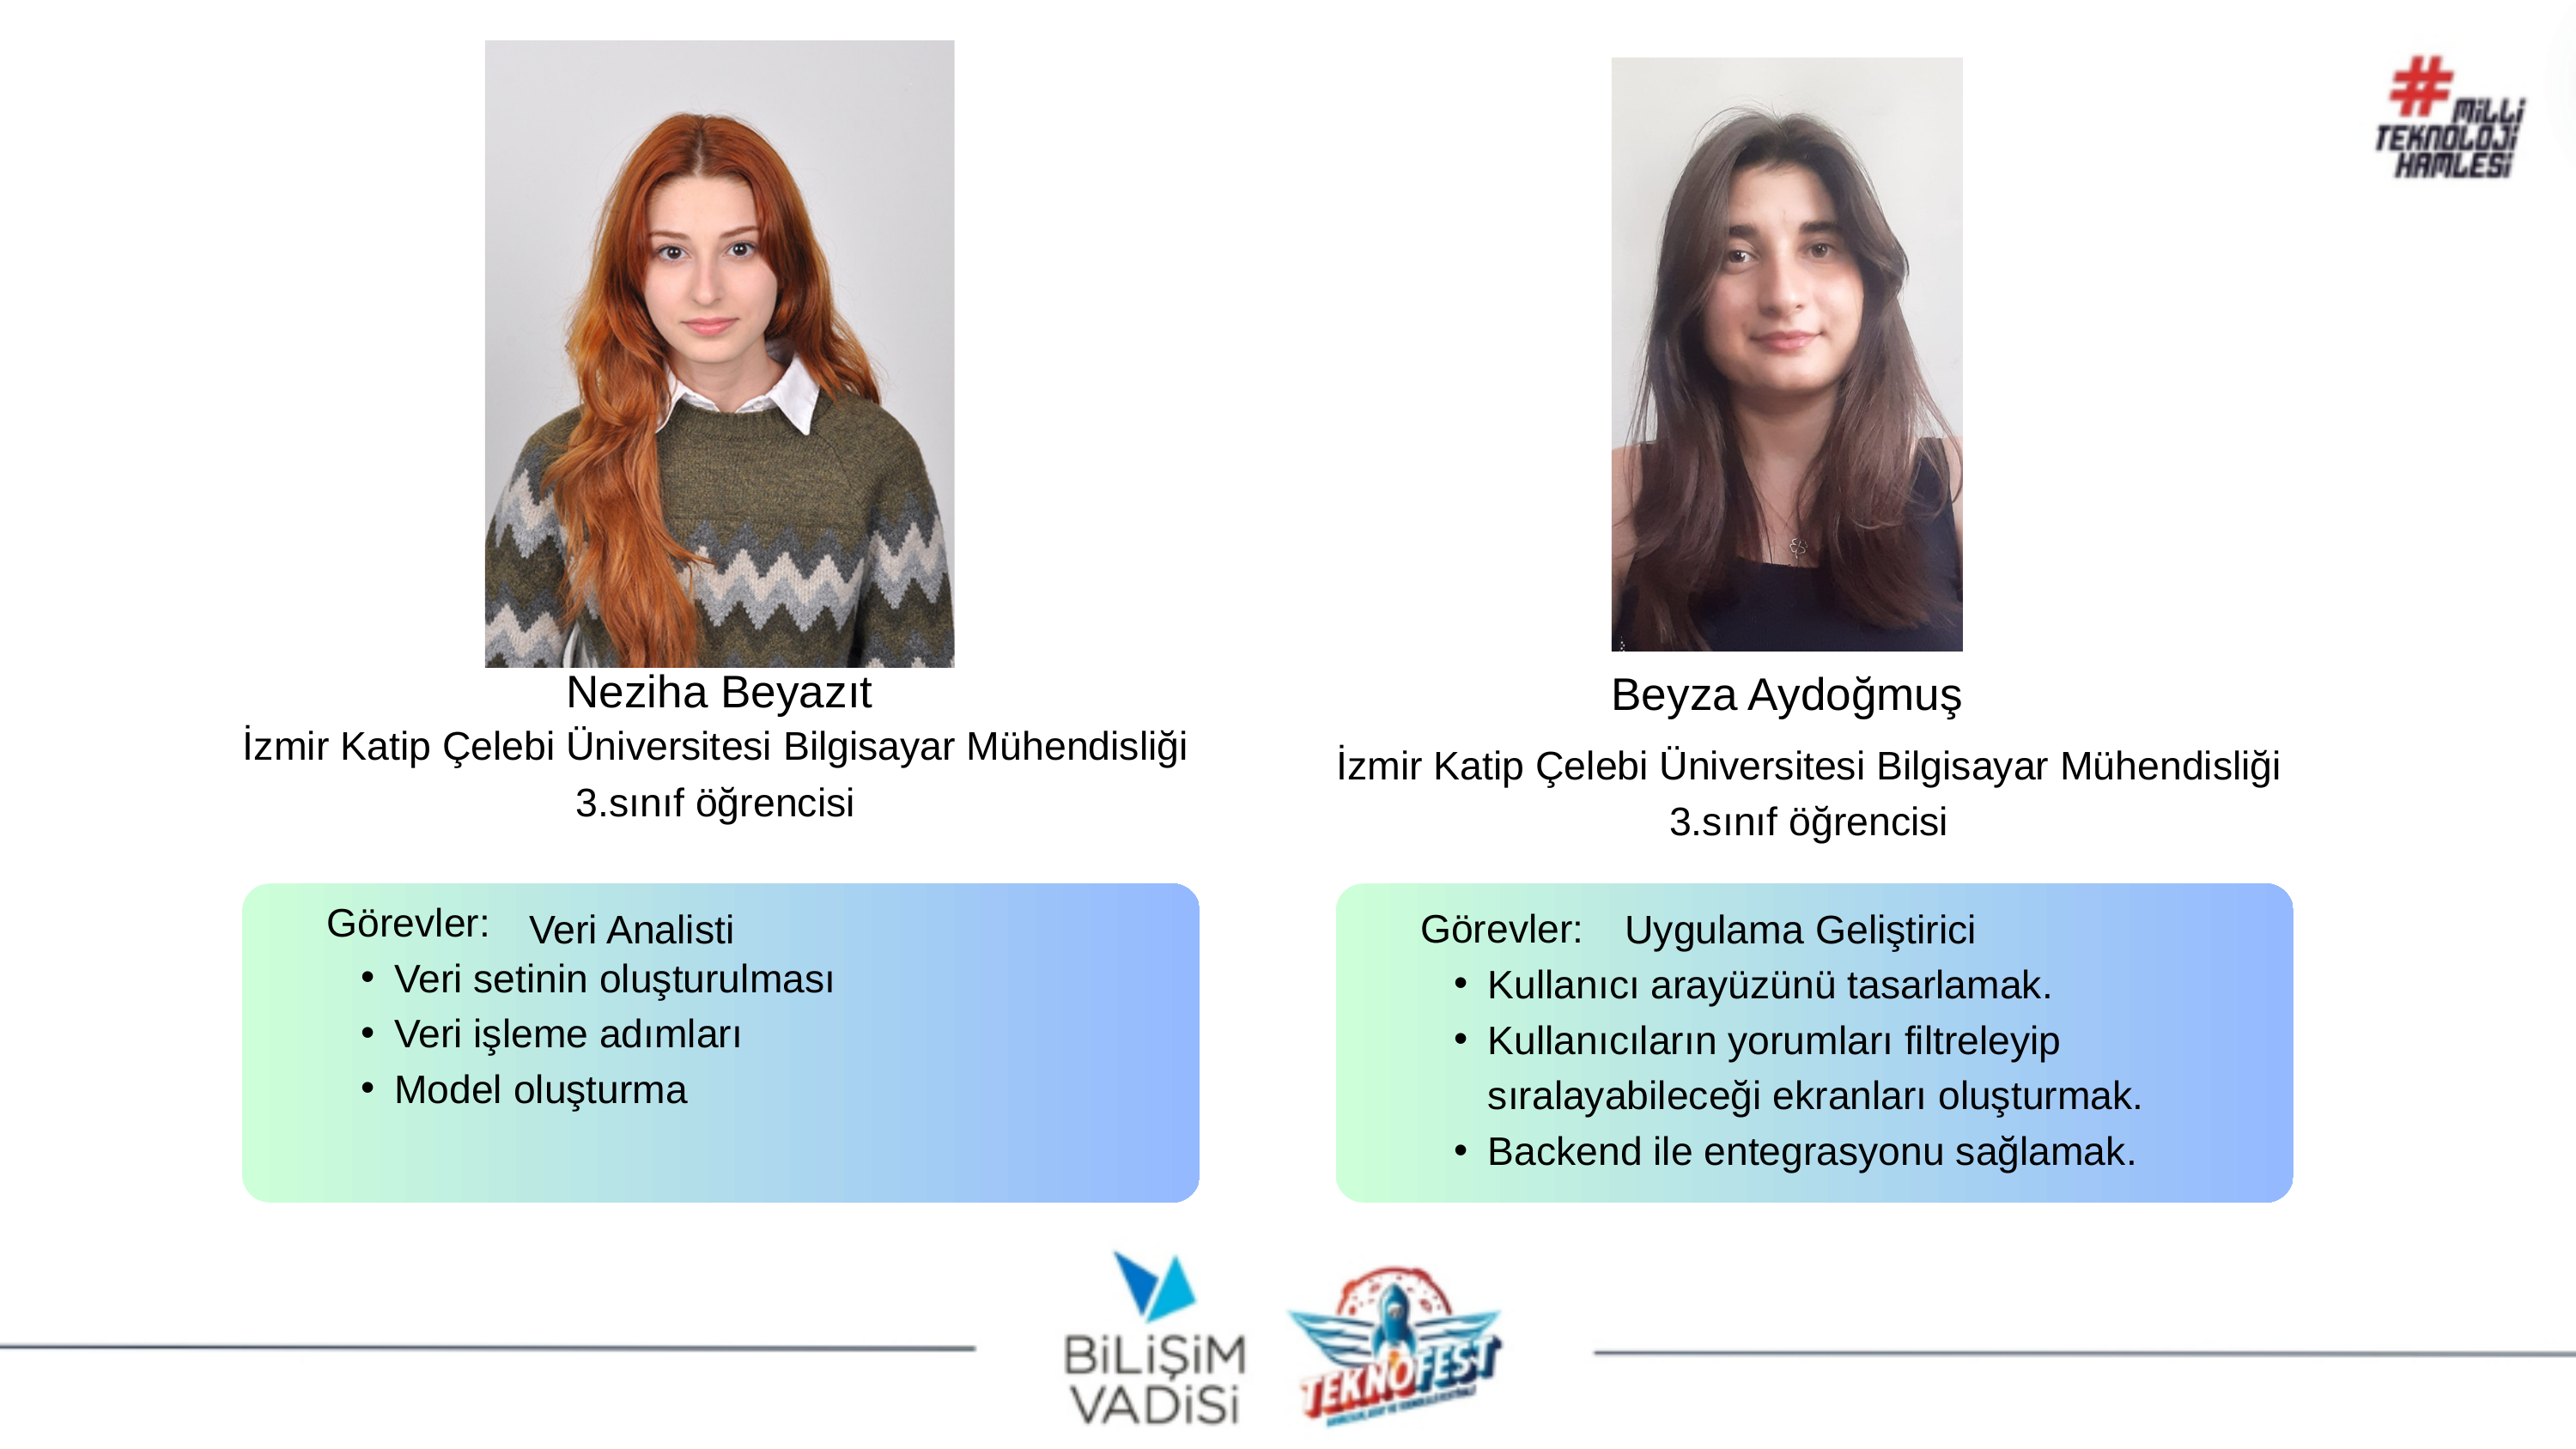

Neziha Beyazıt
Beyza Aydoğmuş
İzmir Katip Çelebi Üniversitesi Bilgisayar Mühendisliği
3.sınıf öğrencisi
İzmir Katip Çelebi Üniversitesi Bilgisayar Mühendisliği
3.sınıf öğrencisi

Görevler:
Veri setinin oluşturulması
Veri işleme adımları
Model oluşturma

Veri Analisti
Görevler:
Kullanıcı arayüzünü tasarlamak.
Kullanıcıların yorumları filtreleyip sıralayabileceği ekranları oluşturmak.
Backend ile entegrasyonu sağlamak.

Uygulama Geliştirici